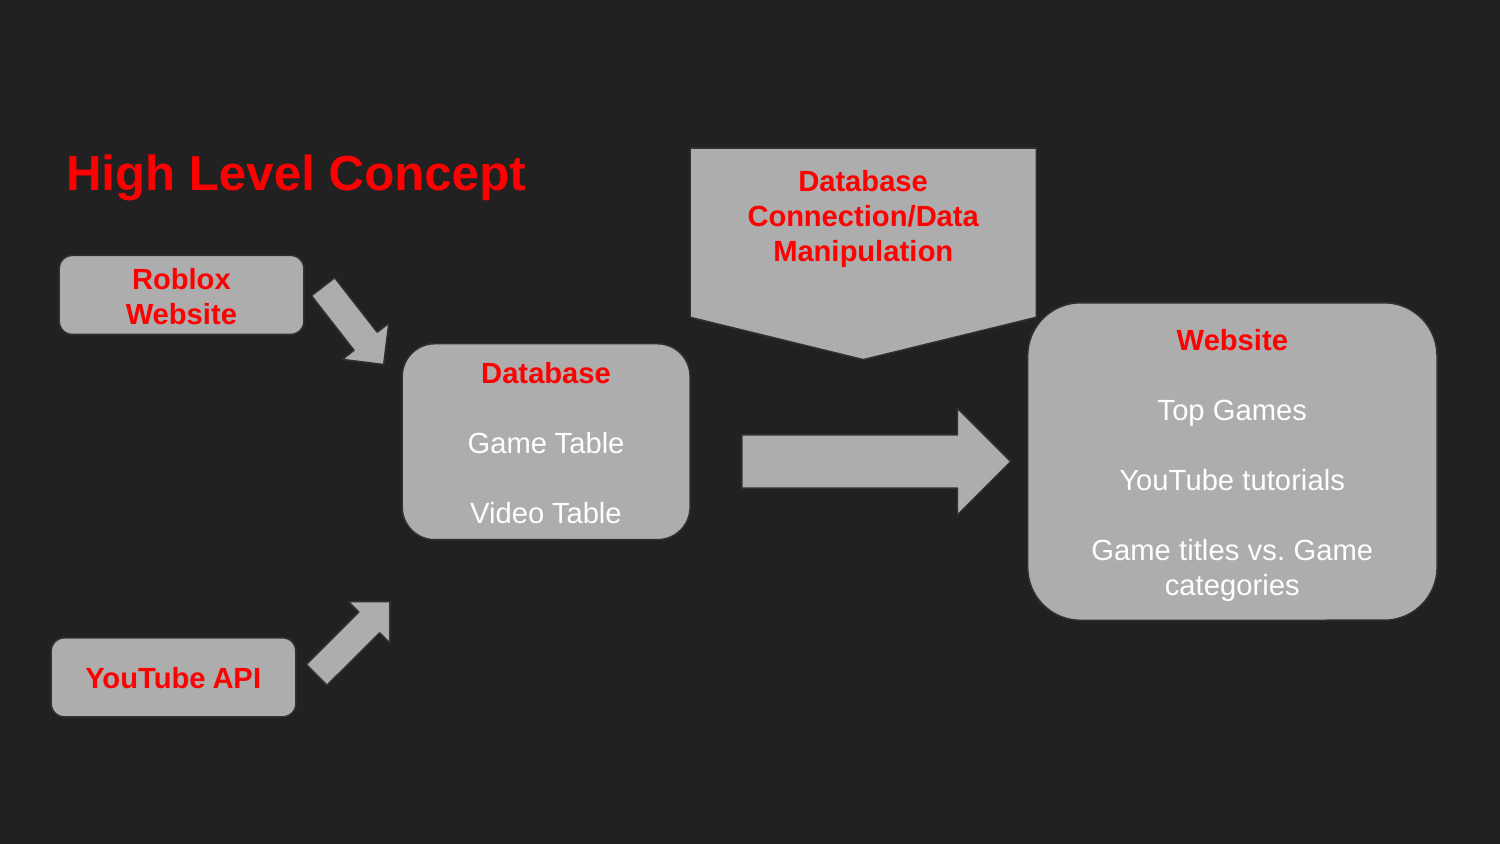

# High Level Concept
Database Connection/Data Manipulation

Roblox Website

Website

Top Games

YouTube tutorials

Game titles vs. Game categories
Database

Game Table

Video Table

YouTube API